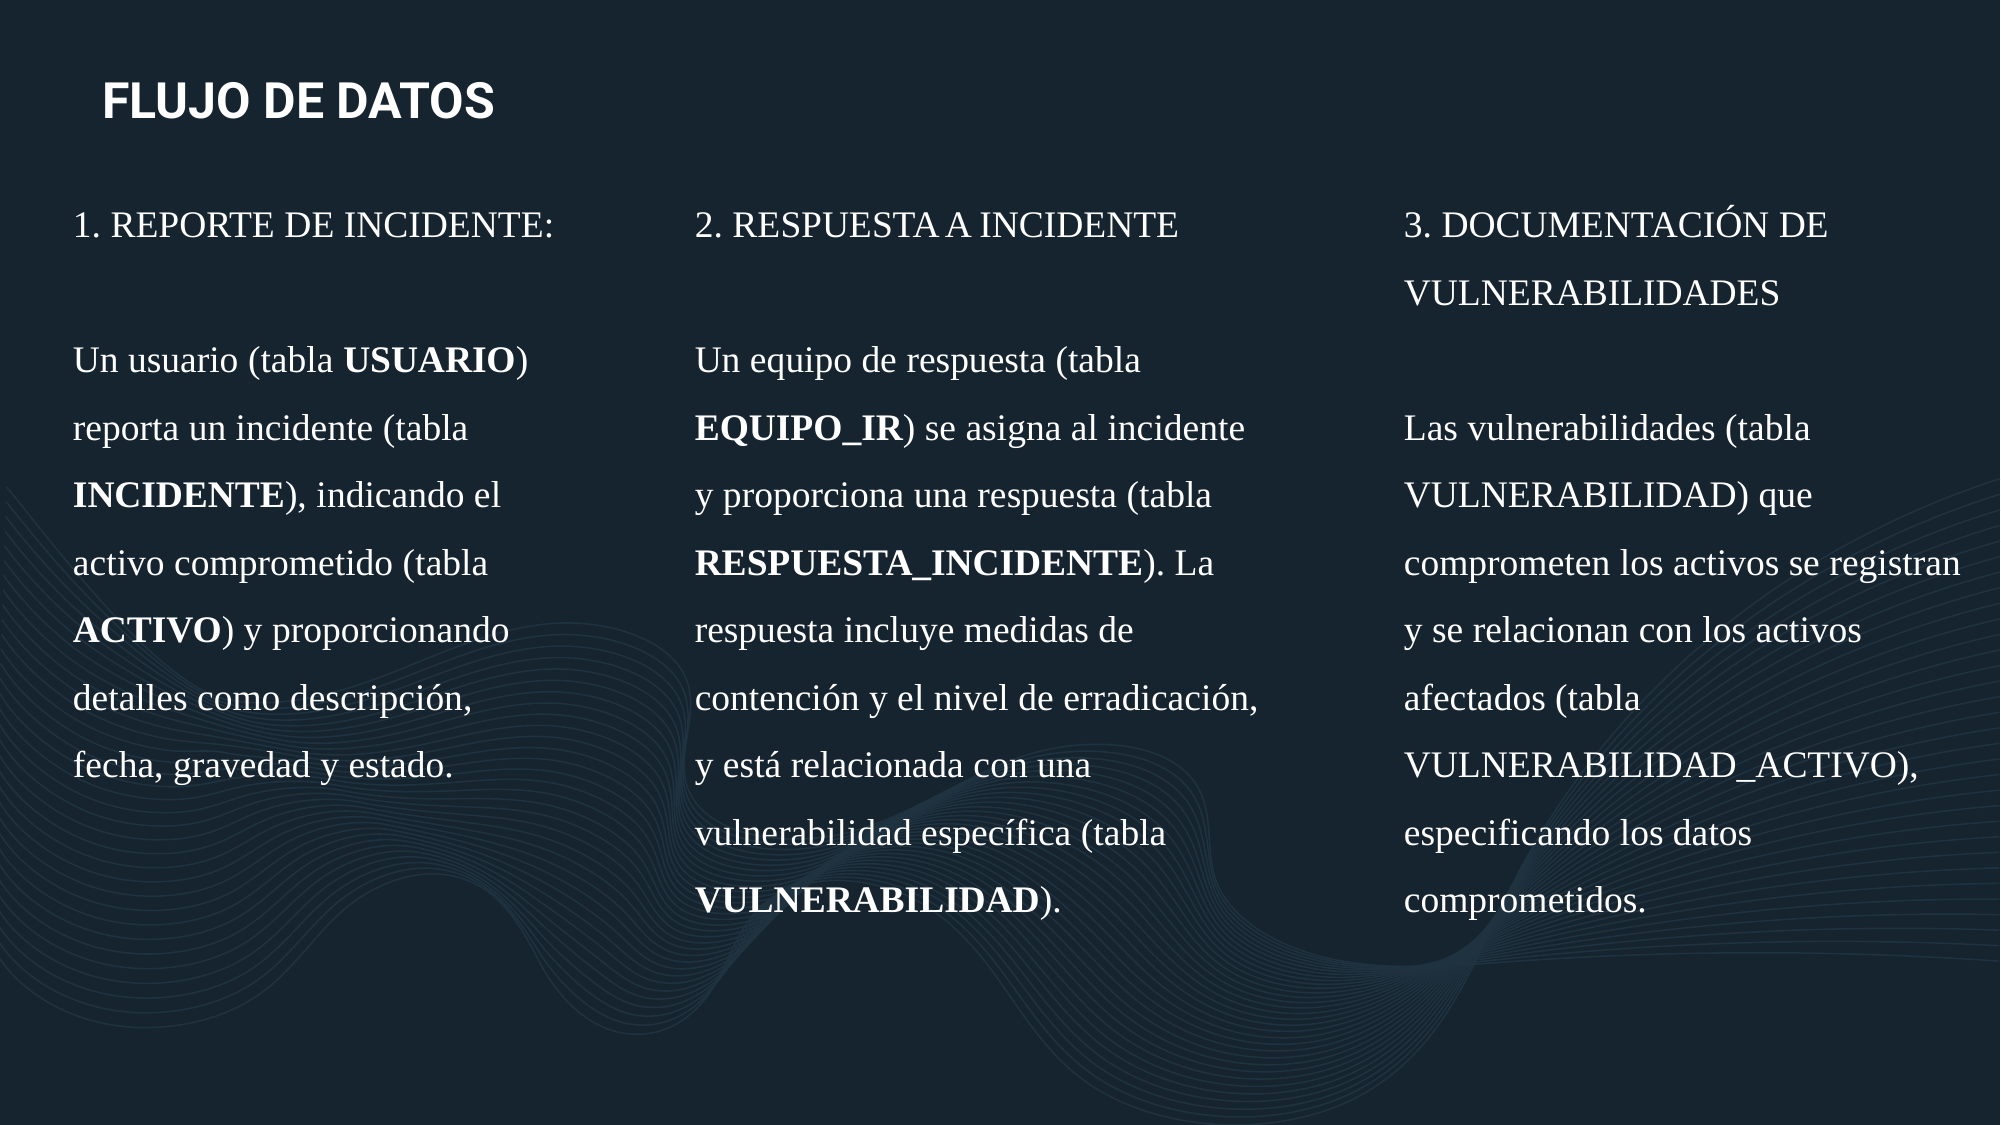

# FLUJO DE DATOS
1. REPORTE DE INCIDENTE:

Un usuario (tabla USUARIO) reporta un incidente (tabla INCIDENTE), indicando el activo comprometido (tabla ACTIVO) y proporcionando detalles como descripción, fecha, gravedad y estado.
2. RESPUESTA A INCIDENTE

Un equipo de respuesta (tabla EQUIPO_IR) se asigna al incidente y proporciona una respuesta (tabla RESPUESTA_INCIDENTE). La respuesta incluye medidas de contención y el nivel de erradicación, y está relacionada con una vulnerabilidad específica (tabla VULNERABILIDAD).
3. DOCUMENTACIÓN DE VULNERABILIDADES

Las vulnerabilidades (tabla VULNERABILIDAD) que comprometen los activos se registran y se relacionan con los activos afectados (tabla VULNERABILIDAD_ACTIVO), especificando los datos comprometidos.